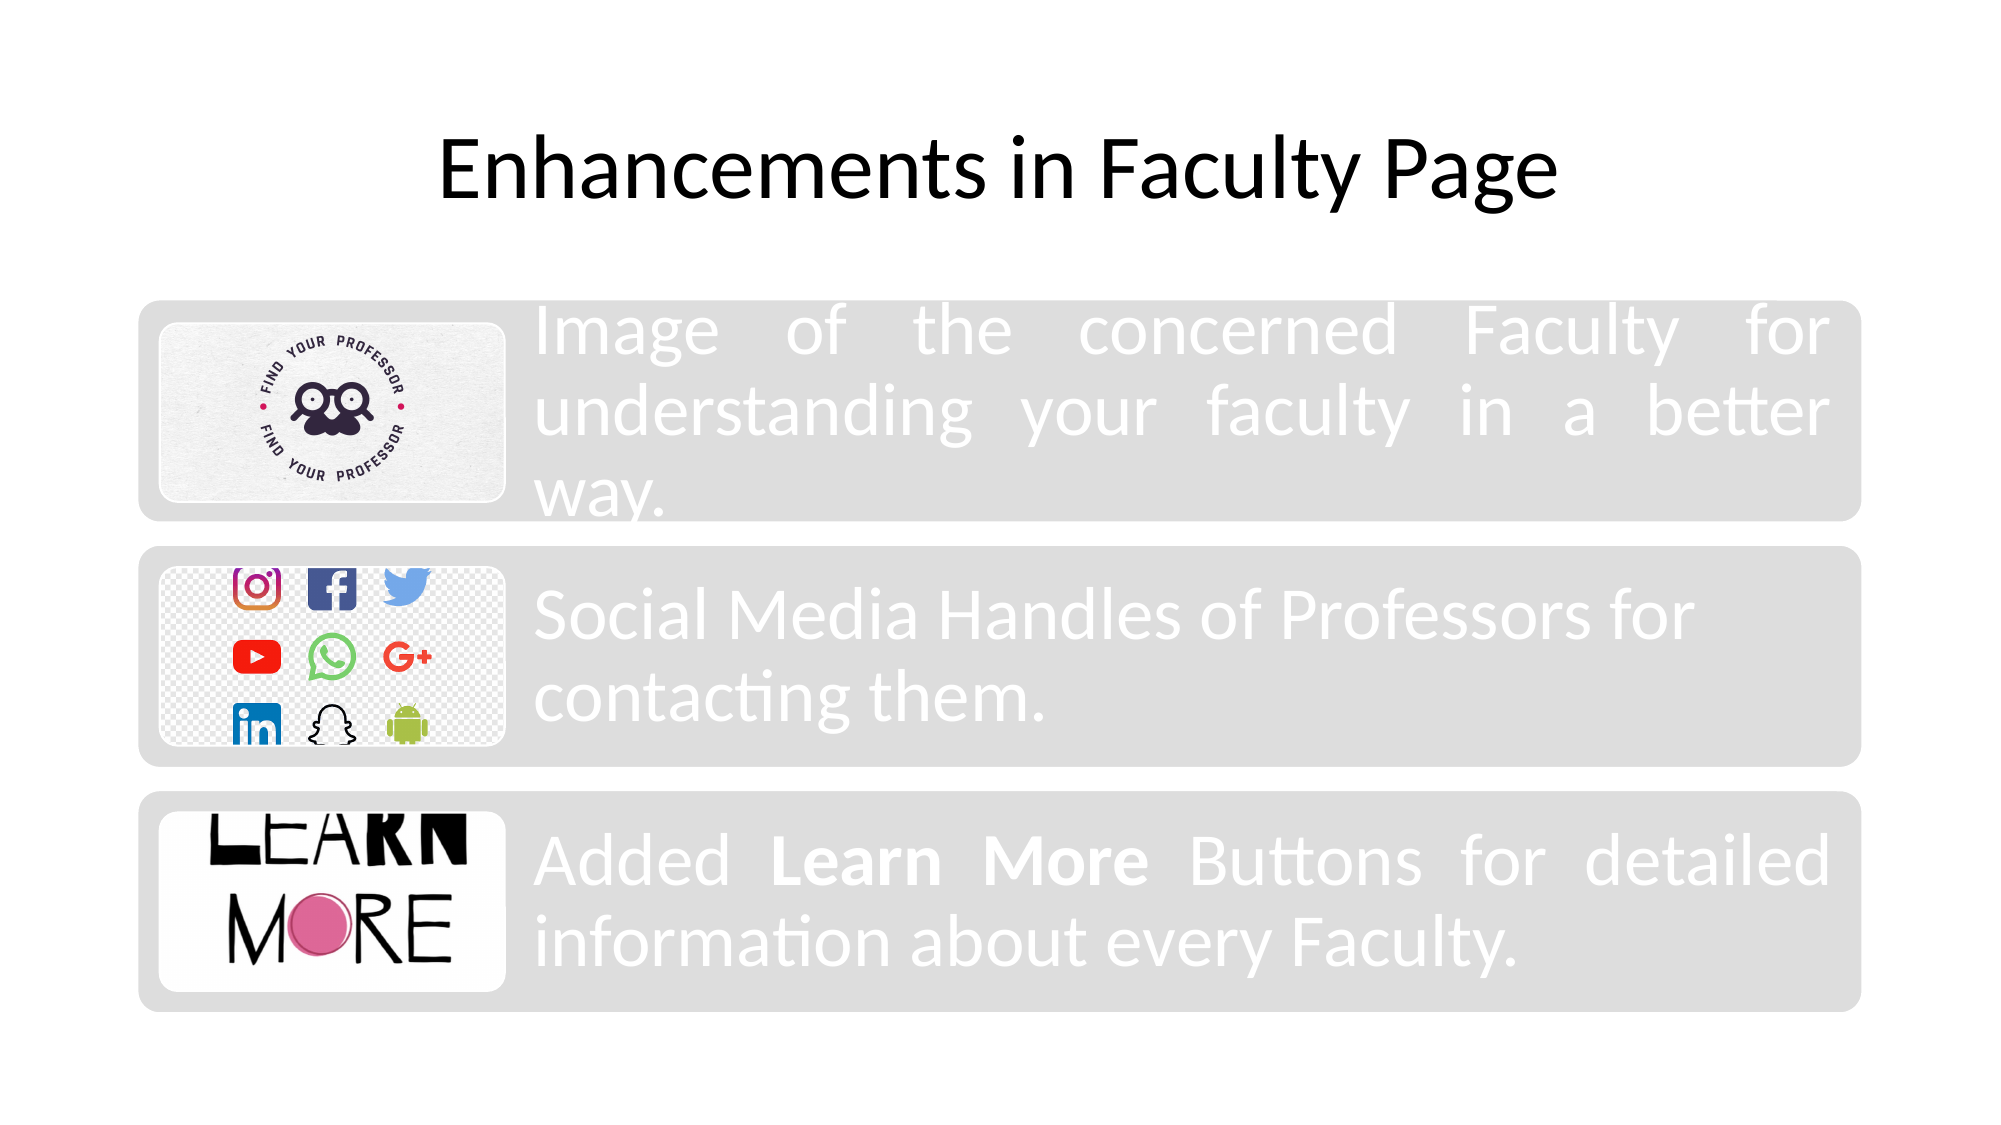

# Enhancements in Faculty Page
Image of the concerned Faculty for understanding your faculty in a better way.
Social Media Handles of Professors for contacting them.
Added Learn More Buttons for detailed information about every Faculty.